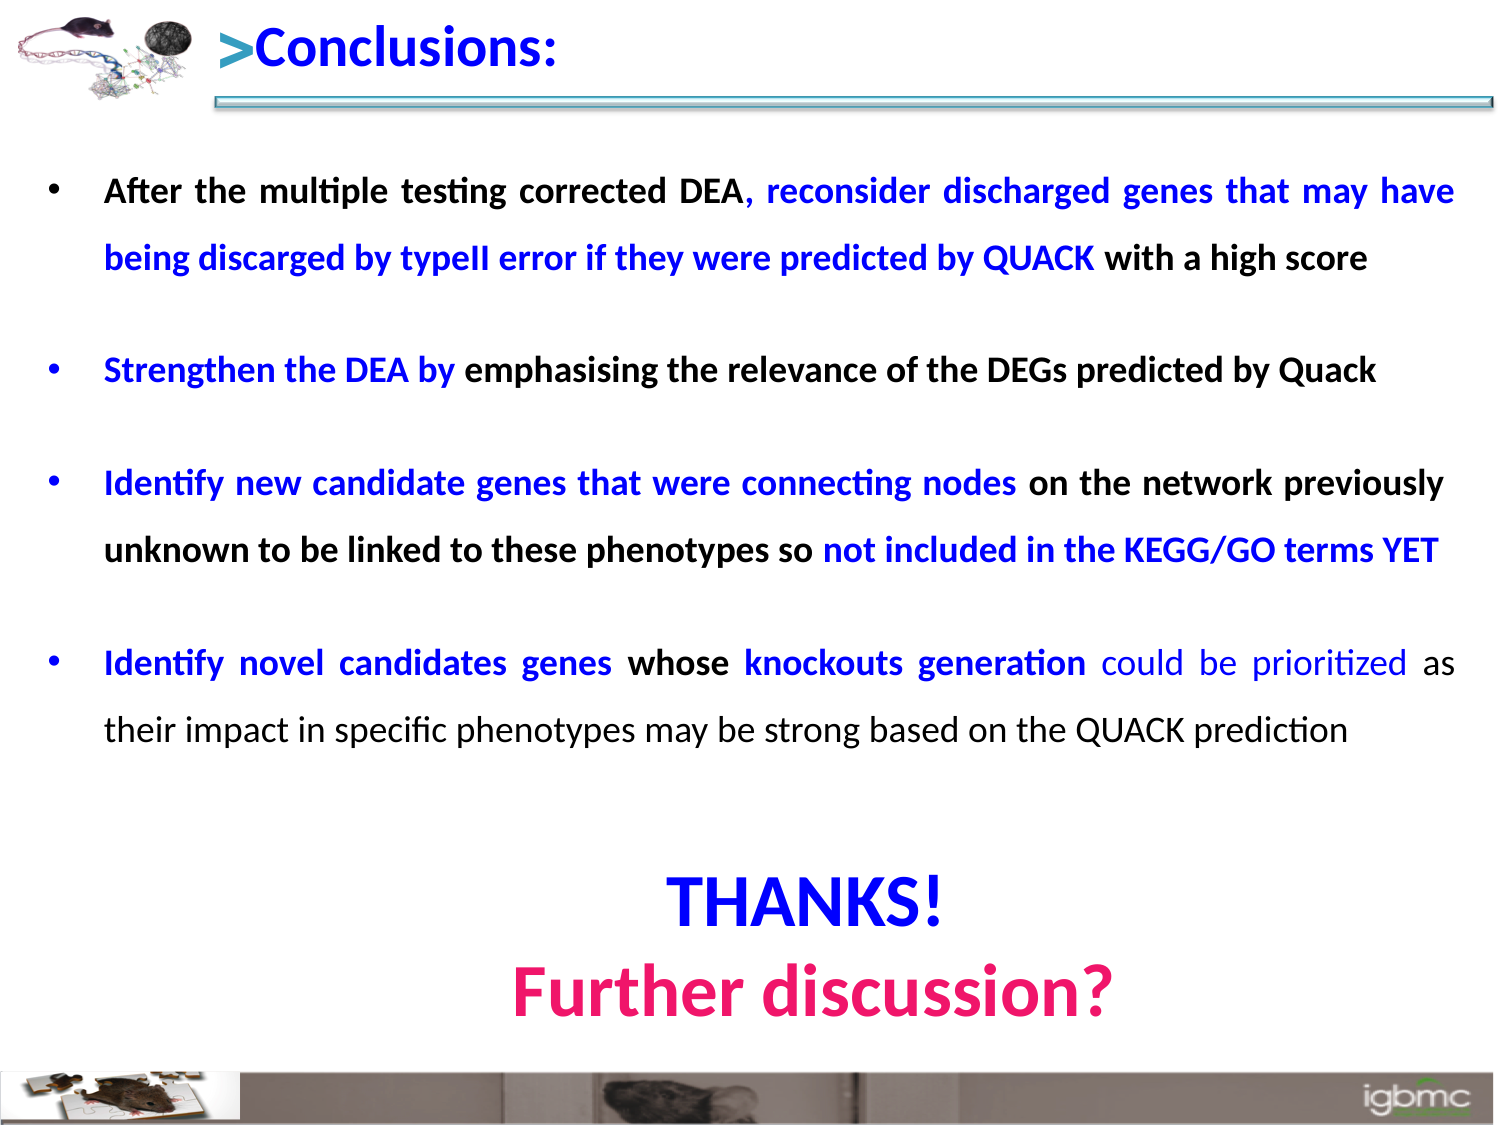

Conclusions:
After the multiple testing corrected DEA, reconsider discharged genes that may have being discarged by typeII error if they were predicted by QUACK with a high score

Strengthen the DEA by emphasising the relevance of the DEGs predicted by Quack

Identify new candidate genes that were connecting nodes on the network previously  unknown to be linked to these phenotypes so not included in the KEGG/GO terms YET

Identify novel candidates genes whose knockouts generation could be prioritized as their impact in specific phenotypes may be strong based on the QUACK prediction
THANKS!
 Further discussion?